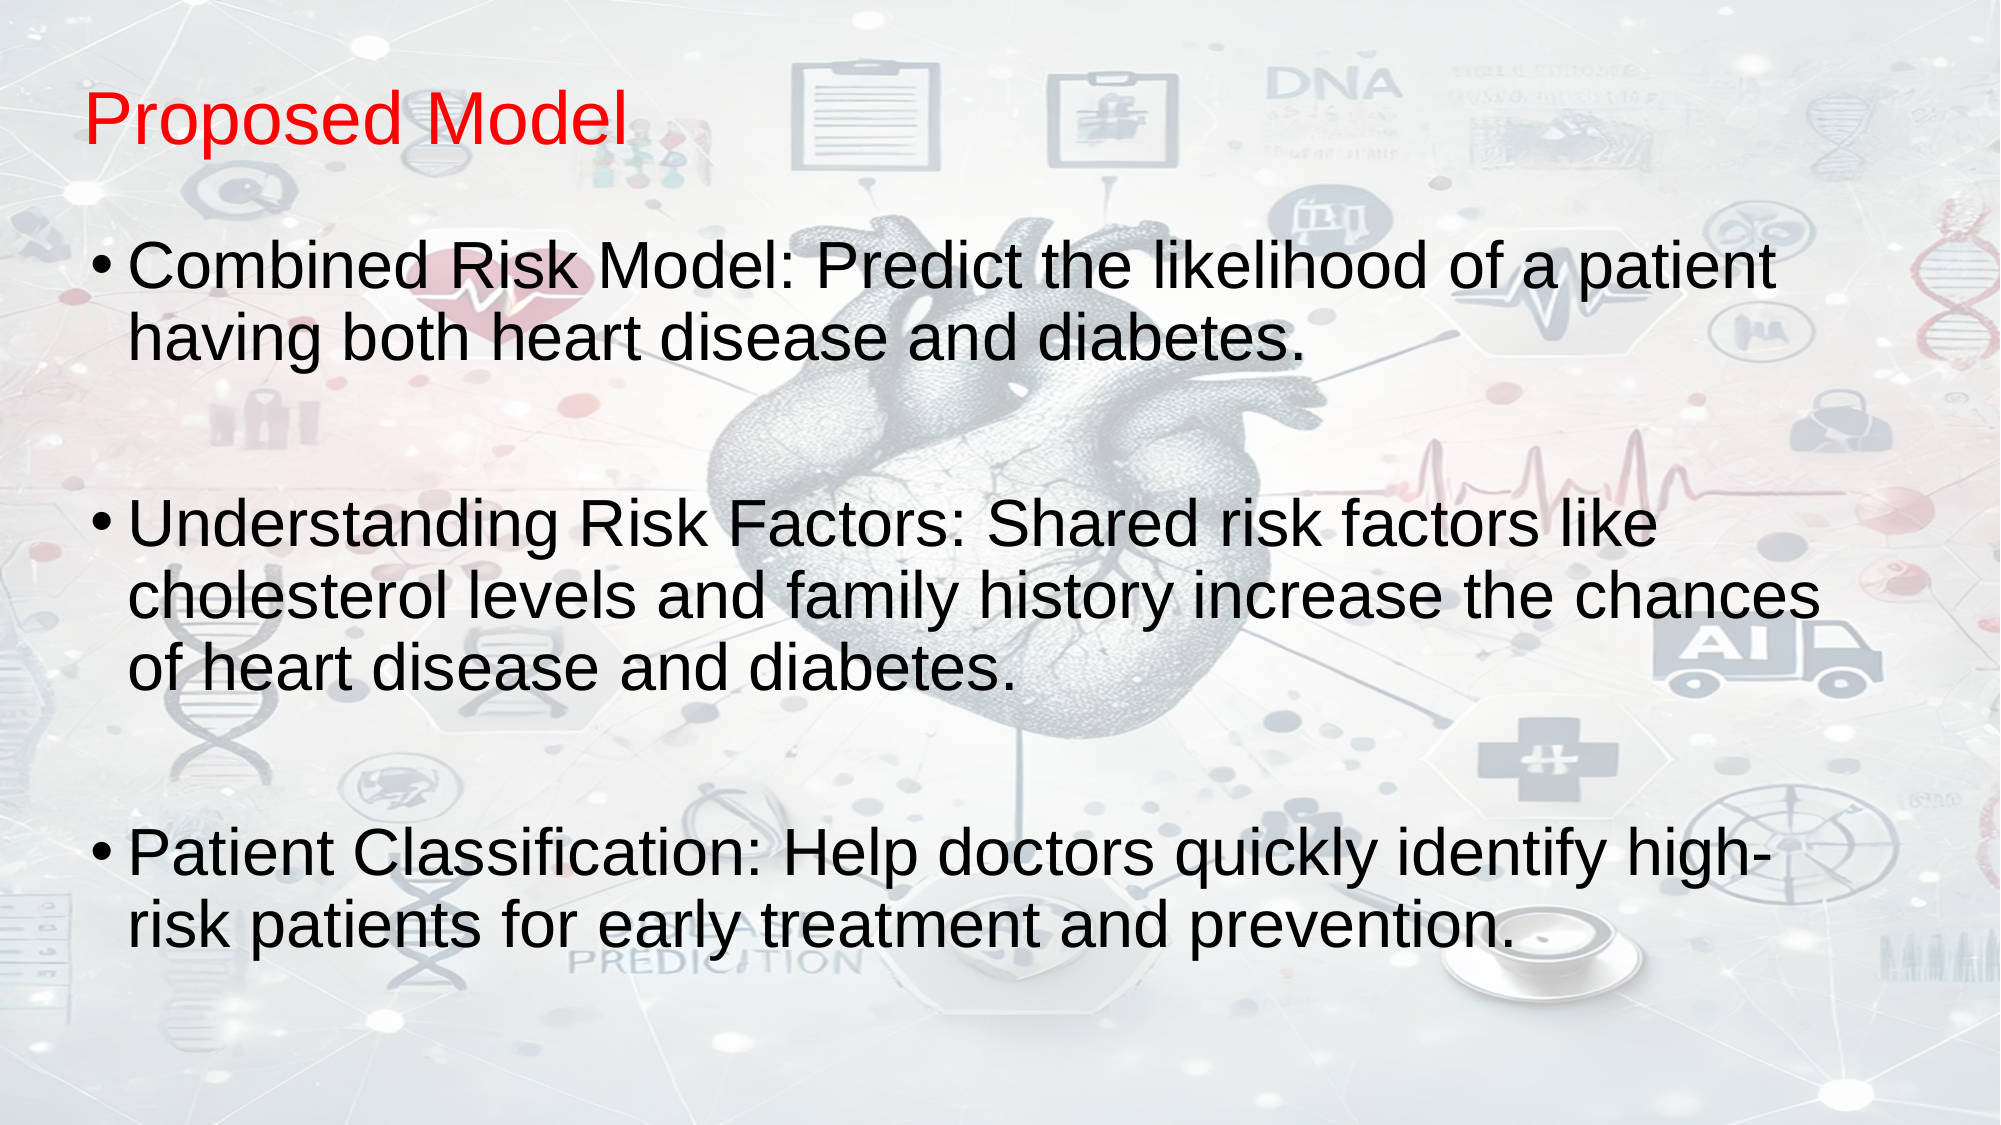

Proposed Model
Combined Risk Model: Predict the likelihood of a patient having both heart disease and diabetes.

Understanding Risk Factors: Shared risk factors like cholesterol levels and family history increase the chances of heart disease and diabetes.

Patient Classification: Help doctors quickly identify high-risk patients for early treatment and prevention.